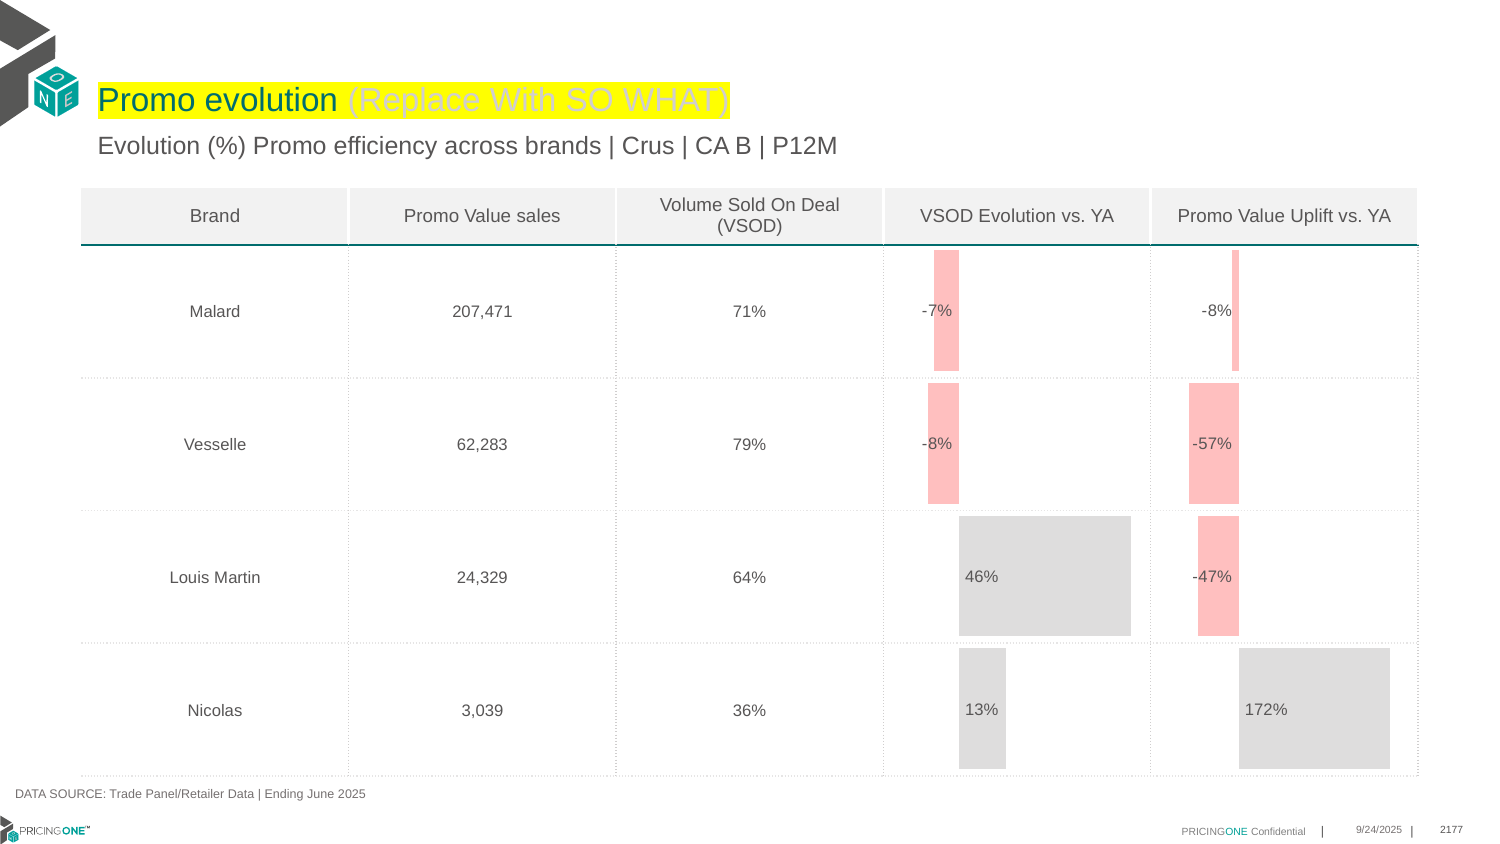

# Promo evolution (Replace With SO WHAT)
Evolution (%) Promo efficiency across brands | Crus | CA B | P12M
| Brand | Promo Value sales | Volume Sold On Deal (VSOD) | VSOD Evolution vs. YA | Promo Value Uplift vs. YA |
| --- | --- | --- | --- | --- |
| Malard | 207,471 | 71% |  |  |
| Vesselle | 62,283 | 79% |  |  |
| Louis Martin | 24,329 | 64% |  |  |
| Nicolas | 3,039 | 36% |  |  |

### Chart

| Category | VSOD Evaluation vs YA |
|---|---|
| Malard | -0.06599999999999995 |
| Vesselle | -0.08099999999999996 |
| Louis Martin | 0.45500000000000007 |
| Nicolas | 0.125 |

### Chart

| Category | Promo Value Uplift vs YA |
|---|---|
| Malard | -0.08334745155778556 |
| Vesselle | -0.5713238501886555 |
| Louis Martin | -0.4661918326277872 |
| Nicolas | 1.7214643354523504 |
DATA SOURCE: Trade Panel/Retailer Data | Ending June 2025

9/24/2025
2177